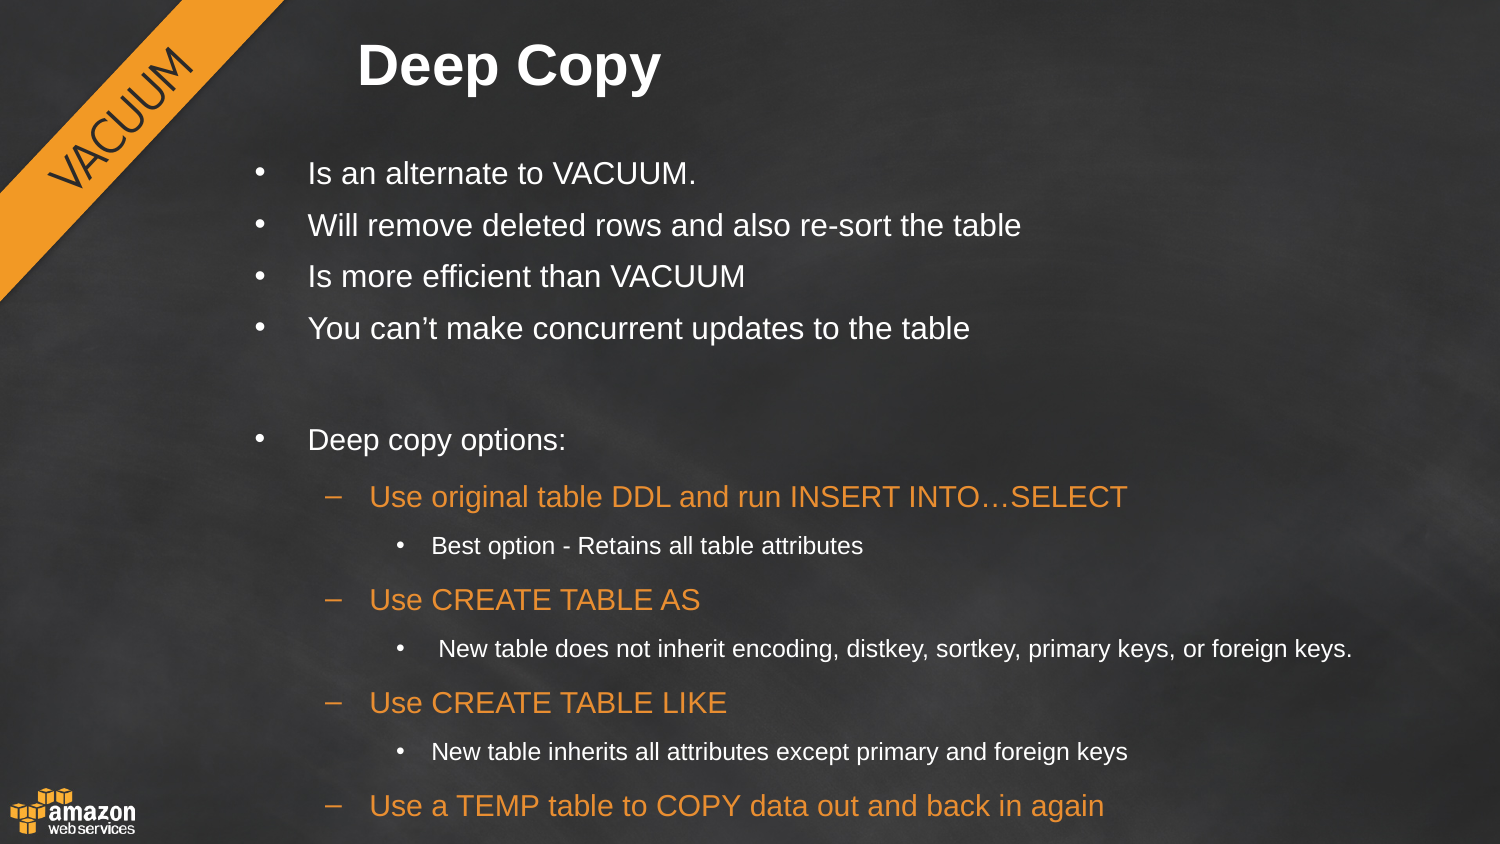

# Deep Copy
VACUUM
Is an alternate to VACUUM.
Will remove deleted rows and also re-sort the table
Is more efficient than VACUUM
You can’t make concurrent updates to the table

Deep copy options:
Use original table DDL and run INSERT INTO…SELECT
Best option - Retains all table attributes
Use CREATE TABLE AS
 New table does not inherit encoding, distkey, sortkey, primary keys, or foreign keys.
Use CREATE TABLE LIKE
New table inherits all attributes except primary and foreign keys
Use a TEMP table to COPY data out and back in again
Retains all attributes but requires two full inserts of the table